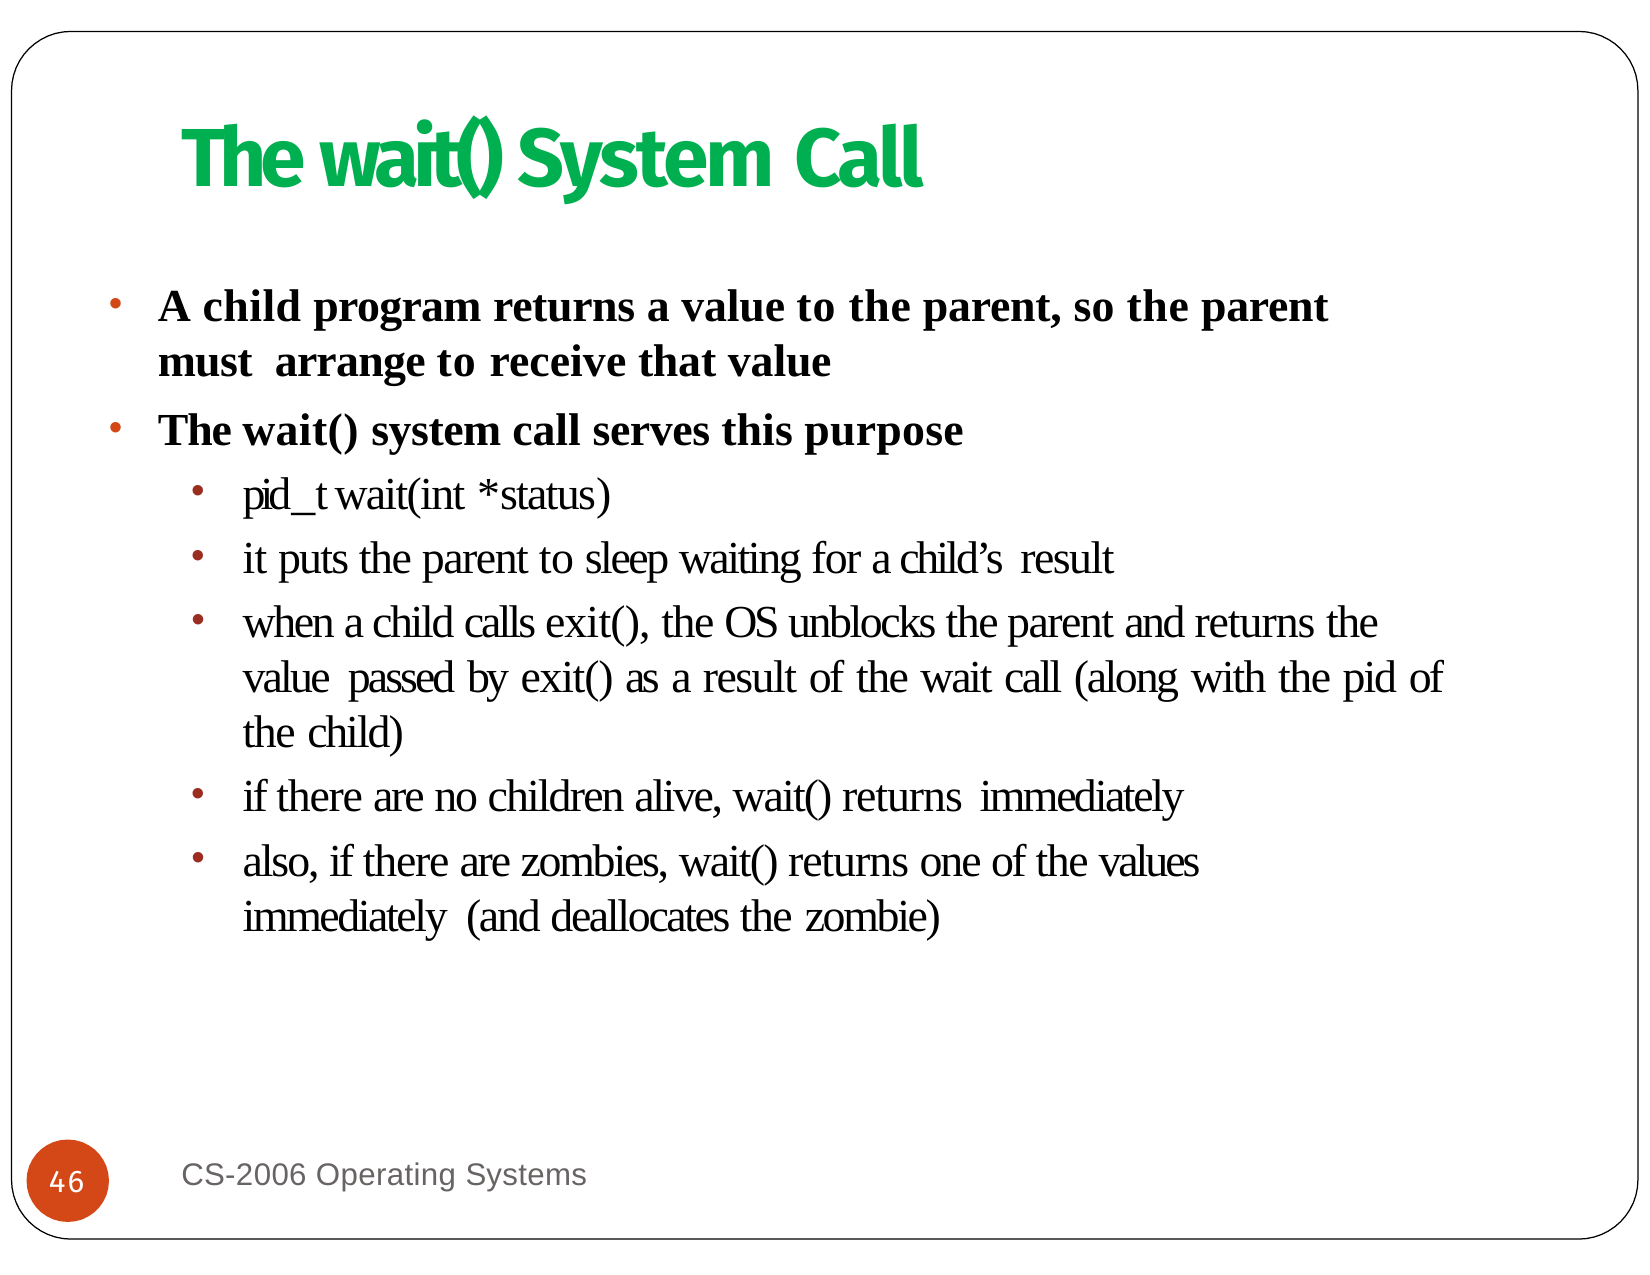

# The wait() System Call
A child program returns a value to the parent, so the parent must  arrange to receive that value
The wait() system call serves this purpose
pid_t wait(int *status)
it puts the parent to sleep waiting for a child’s result
when a child calls exit(), the OS unblocks the parent and returns the value  passed by exit() as a result of the wait call (along with the pid of the child)
if there are no children alive, wait() returns immediately
also, if there are zombies, wait() returns one of the values immediately  (and deallocates the zombie)

CS-2006 Operating Systems
46